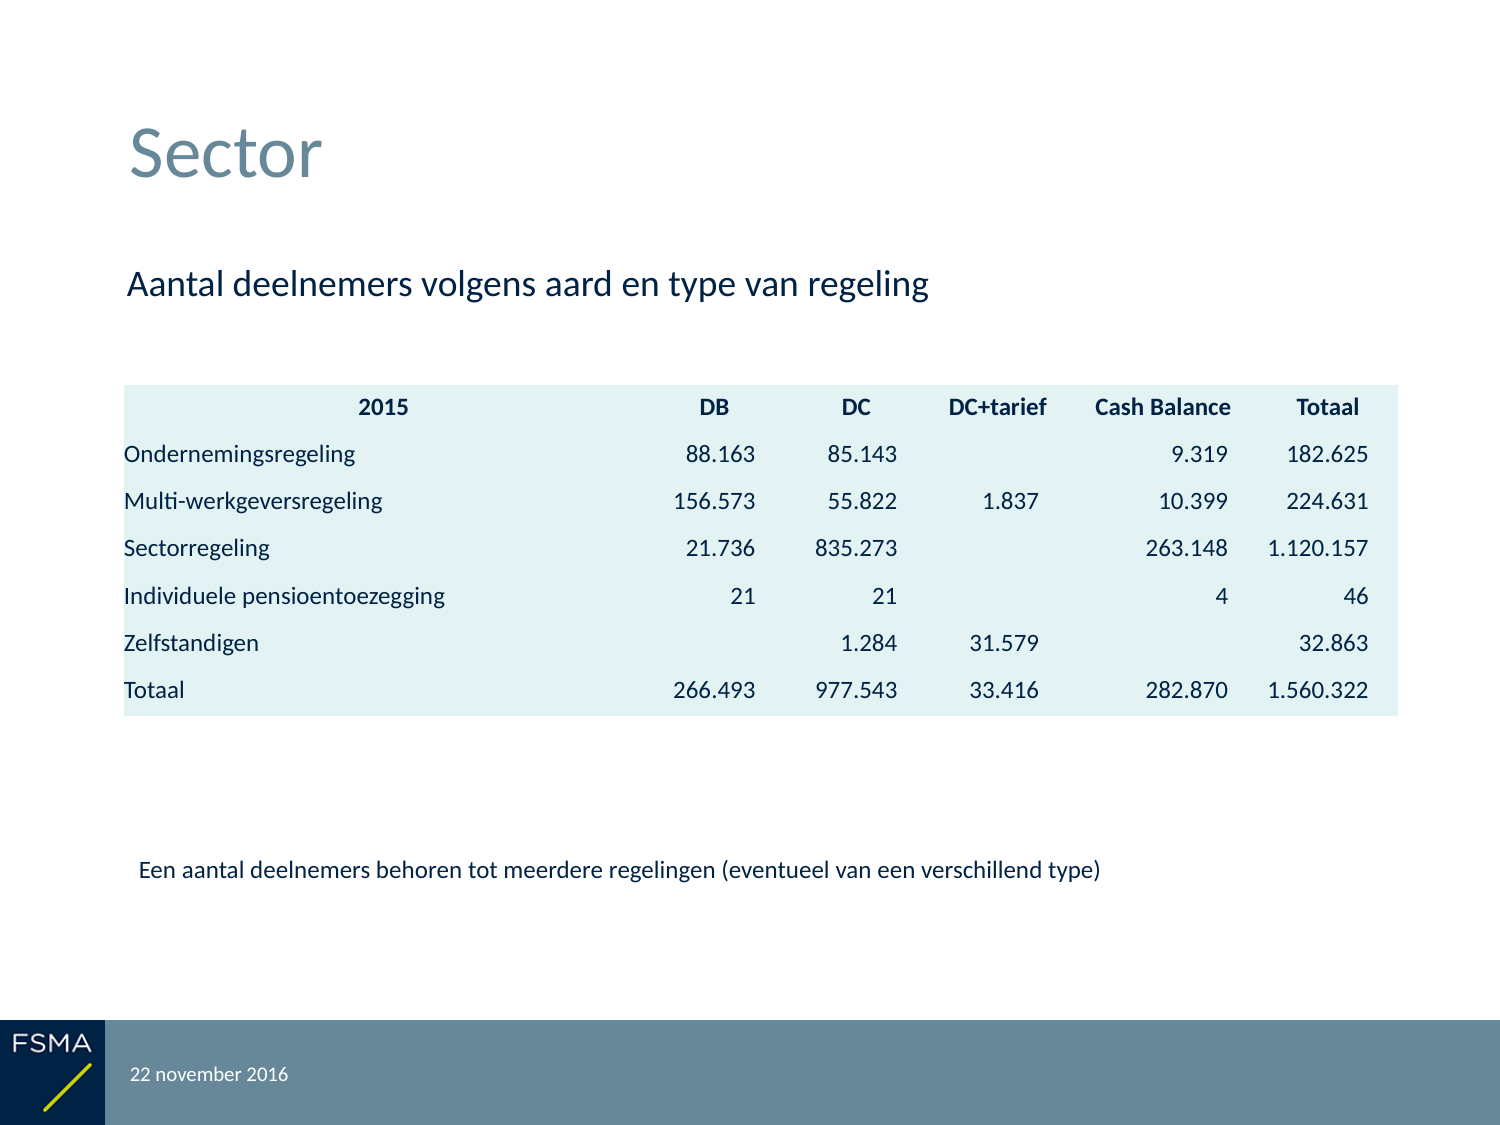

# Sector
Aantal deelnemers volgens aard en type van regeling
| 2015 | DB | DC | DC+tarief | Cash Balance | Totaal |
| --- | --- | --- | --- | --- | --- |
| Ondernemingsregeling | 88.163 | 85.143 |  | 9.319 | 182.625 |
| Multi-werkgeversregeling | 156.573 | 55.822 | 1.837 | 10.399 | 224.631 |
| Sectorregeling | 21.736 | 835.273 |  | 263.148 | 1.120.157 |
| Individuele pensioentoezegging | 21 | 21 |  | 4 | 46 |
| Zelfstandigen |  | 1.284 | 31.579 |  | 32.863 |
| Totaal | 266.493 | 977.543 | 33.416 | 282.870 | 1.560.322 |
Een aantal deelnemers behoren tot meerdere regelingen (eventueel van een verschillend type)
22 november 2016
Rapportering over het boekjaar 2015
13